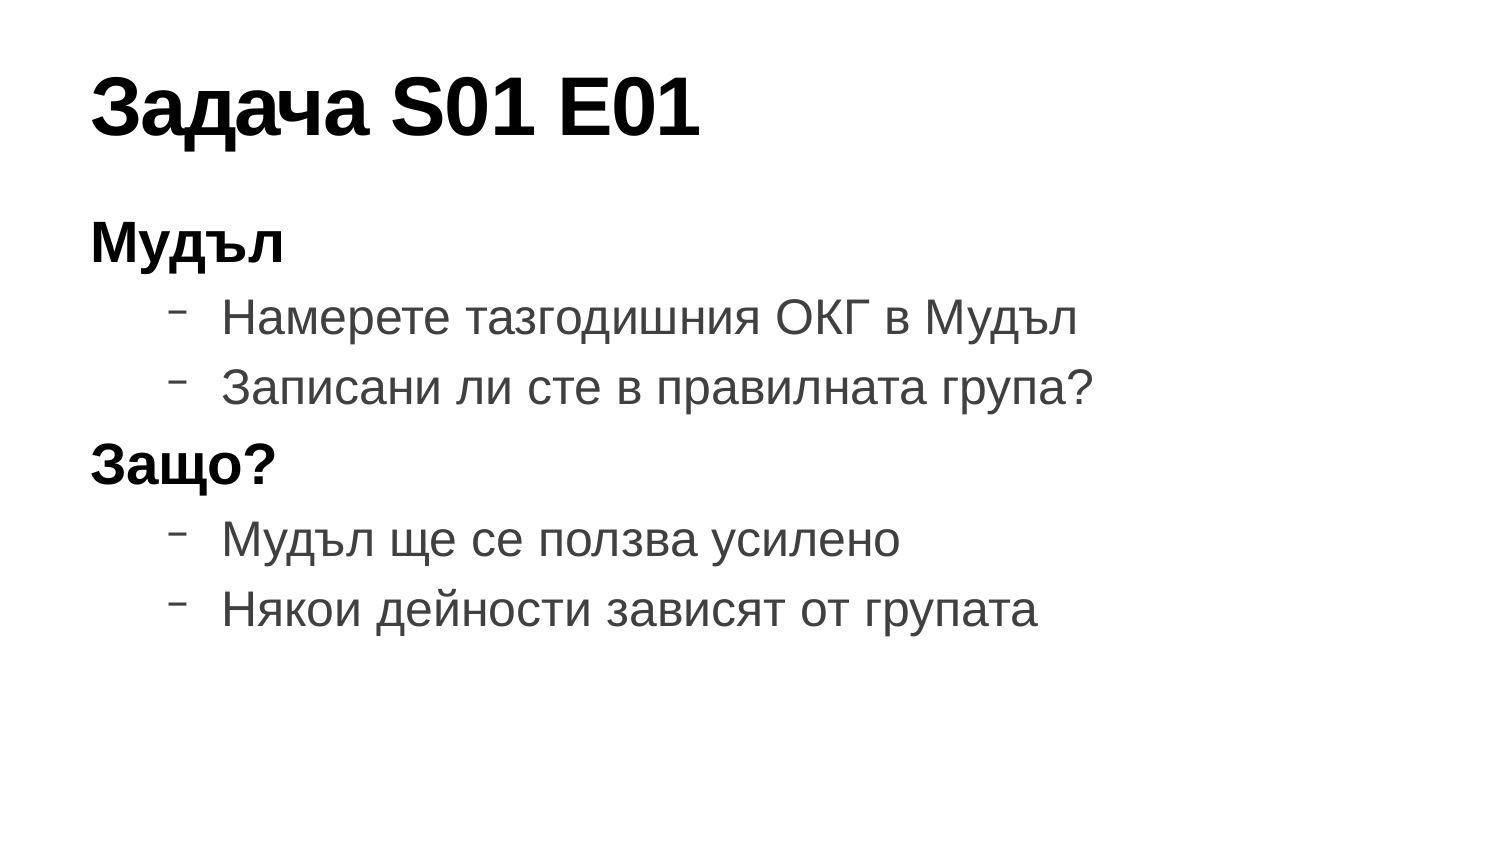

# Задача S01 E01
Мудъл
Намерете тазгодишния ОКГ в Мудъл
Записани ли сте в правилната група?
Защо?
Мудъл ще се ползва усилено
Някои дейности зависят от групата